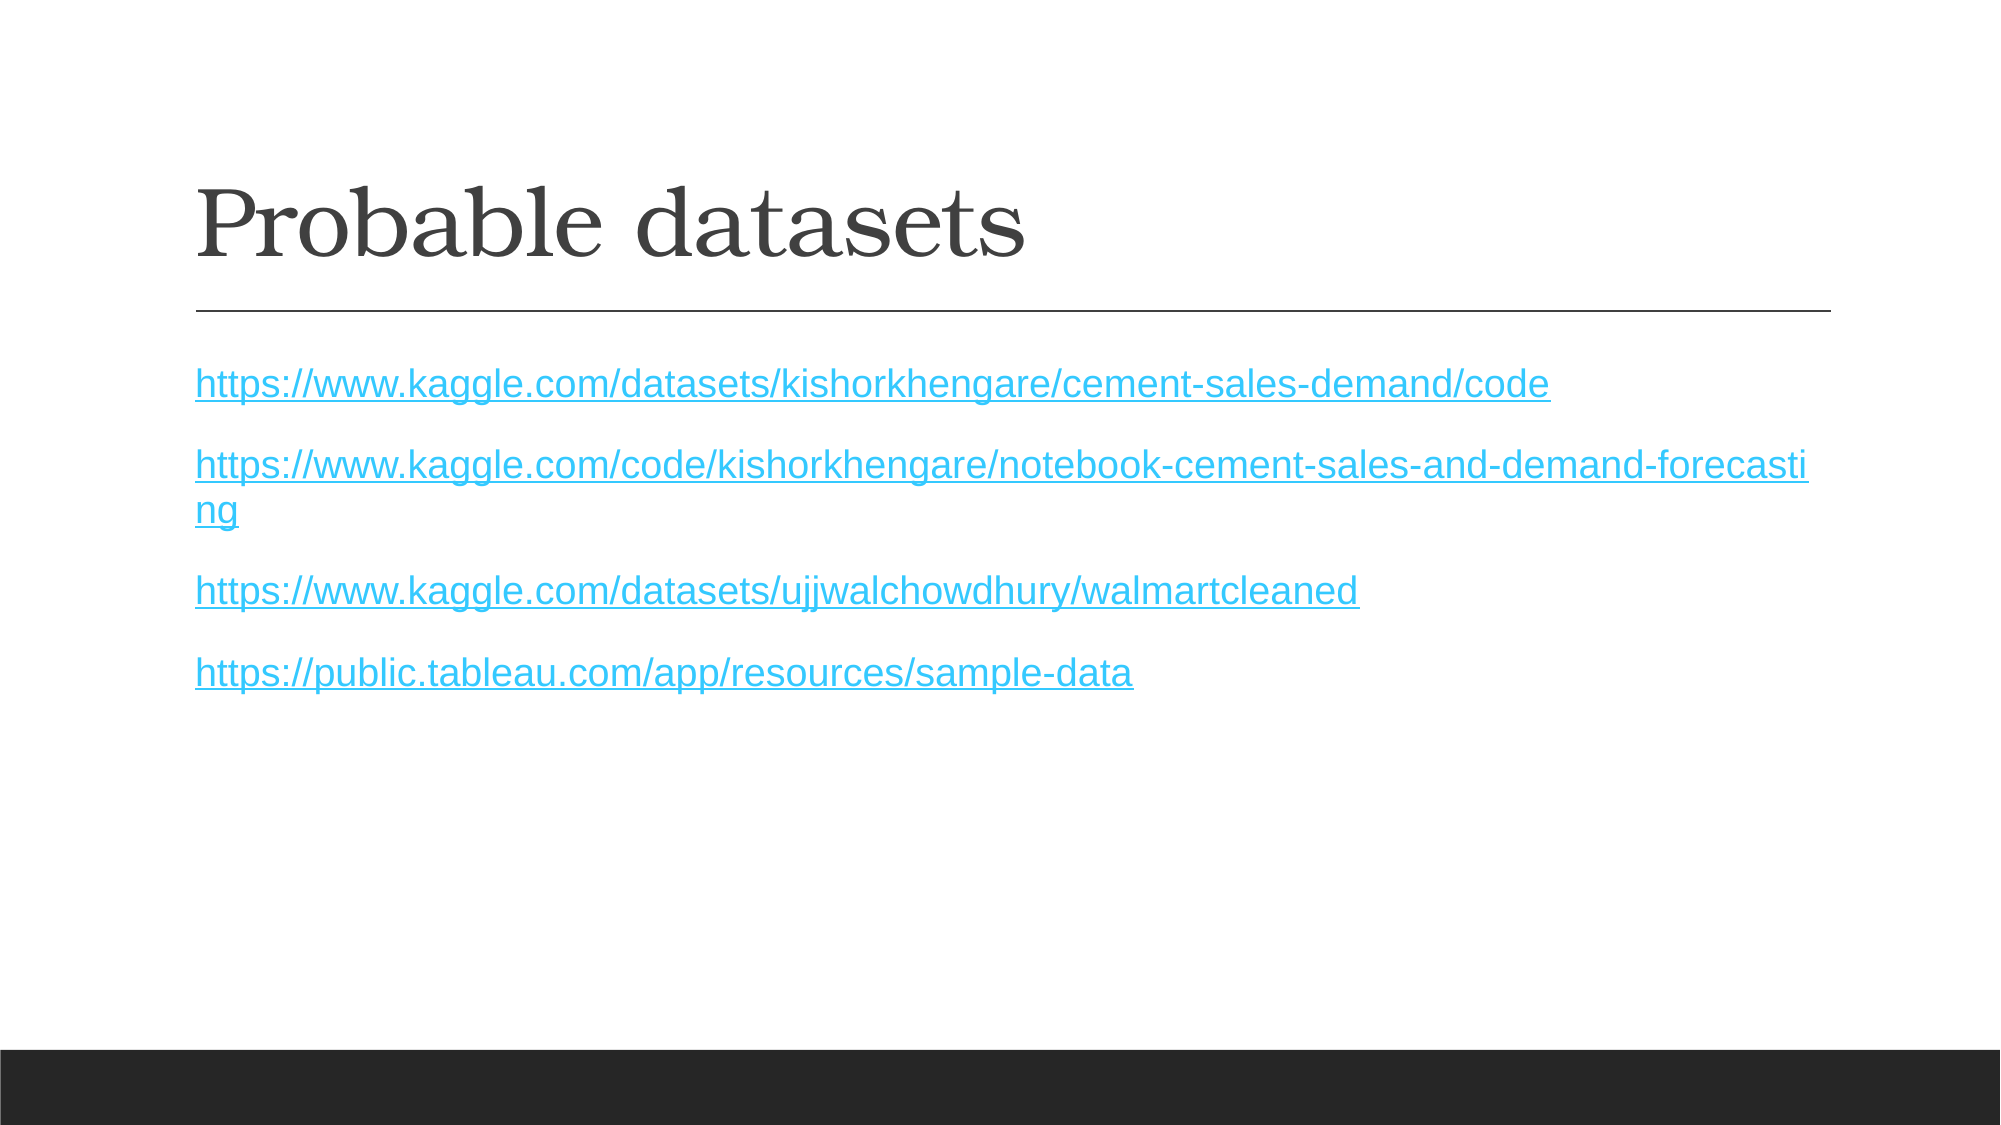

# Probable datasets
https://www.kaggle.com/datasets/kishorkhengare/cement-sales-demand/code
https://www.kaggle.com/code/kishorkhengare/notebook-cement-sales-and-demand-forecasting
https://www.kaggle.com/datasets/ujjwalchowdhury/walmartcleaned
https://public.tableau.com/app/resources/sample-data